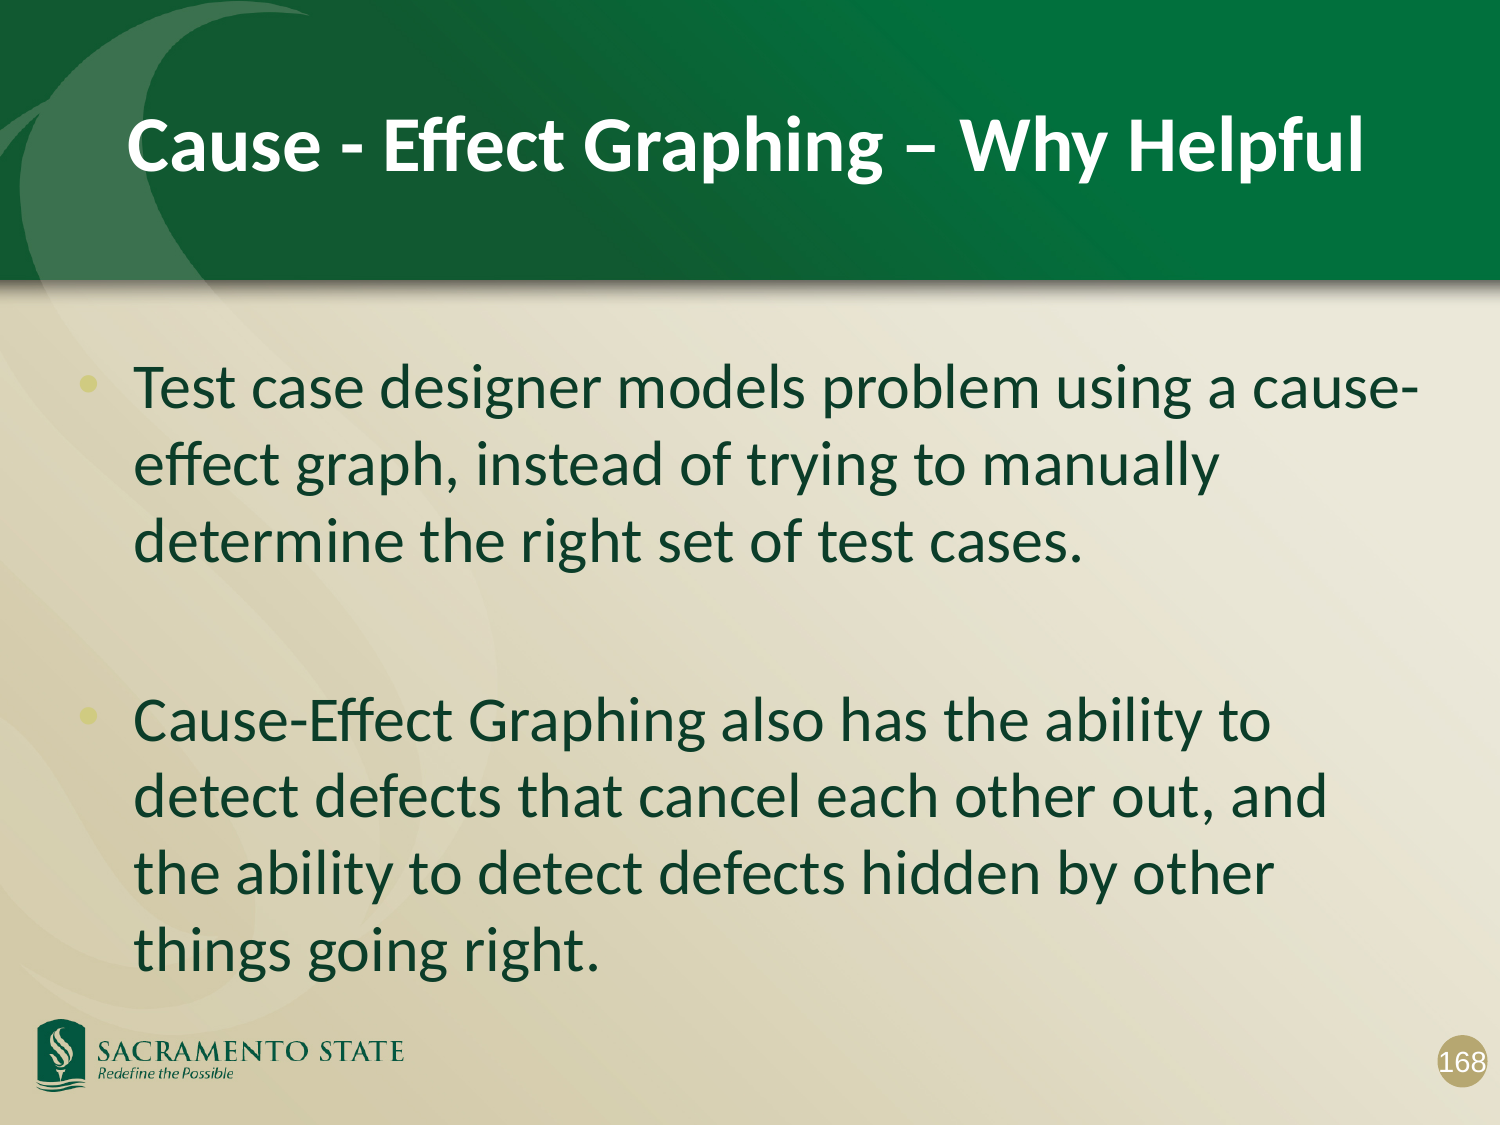

# Cause - Effect Graphing – Why Helpful
Test case designer models problem using a cause-effect graph, instead of trying to manually determine the right set of test cases.

Cause-Effect Graphing also has the ability to detect defects that cancel each other out, and the ability to detect defects hidden by other things going right.
168